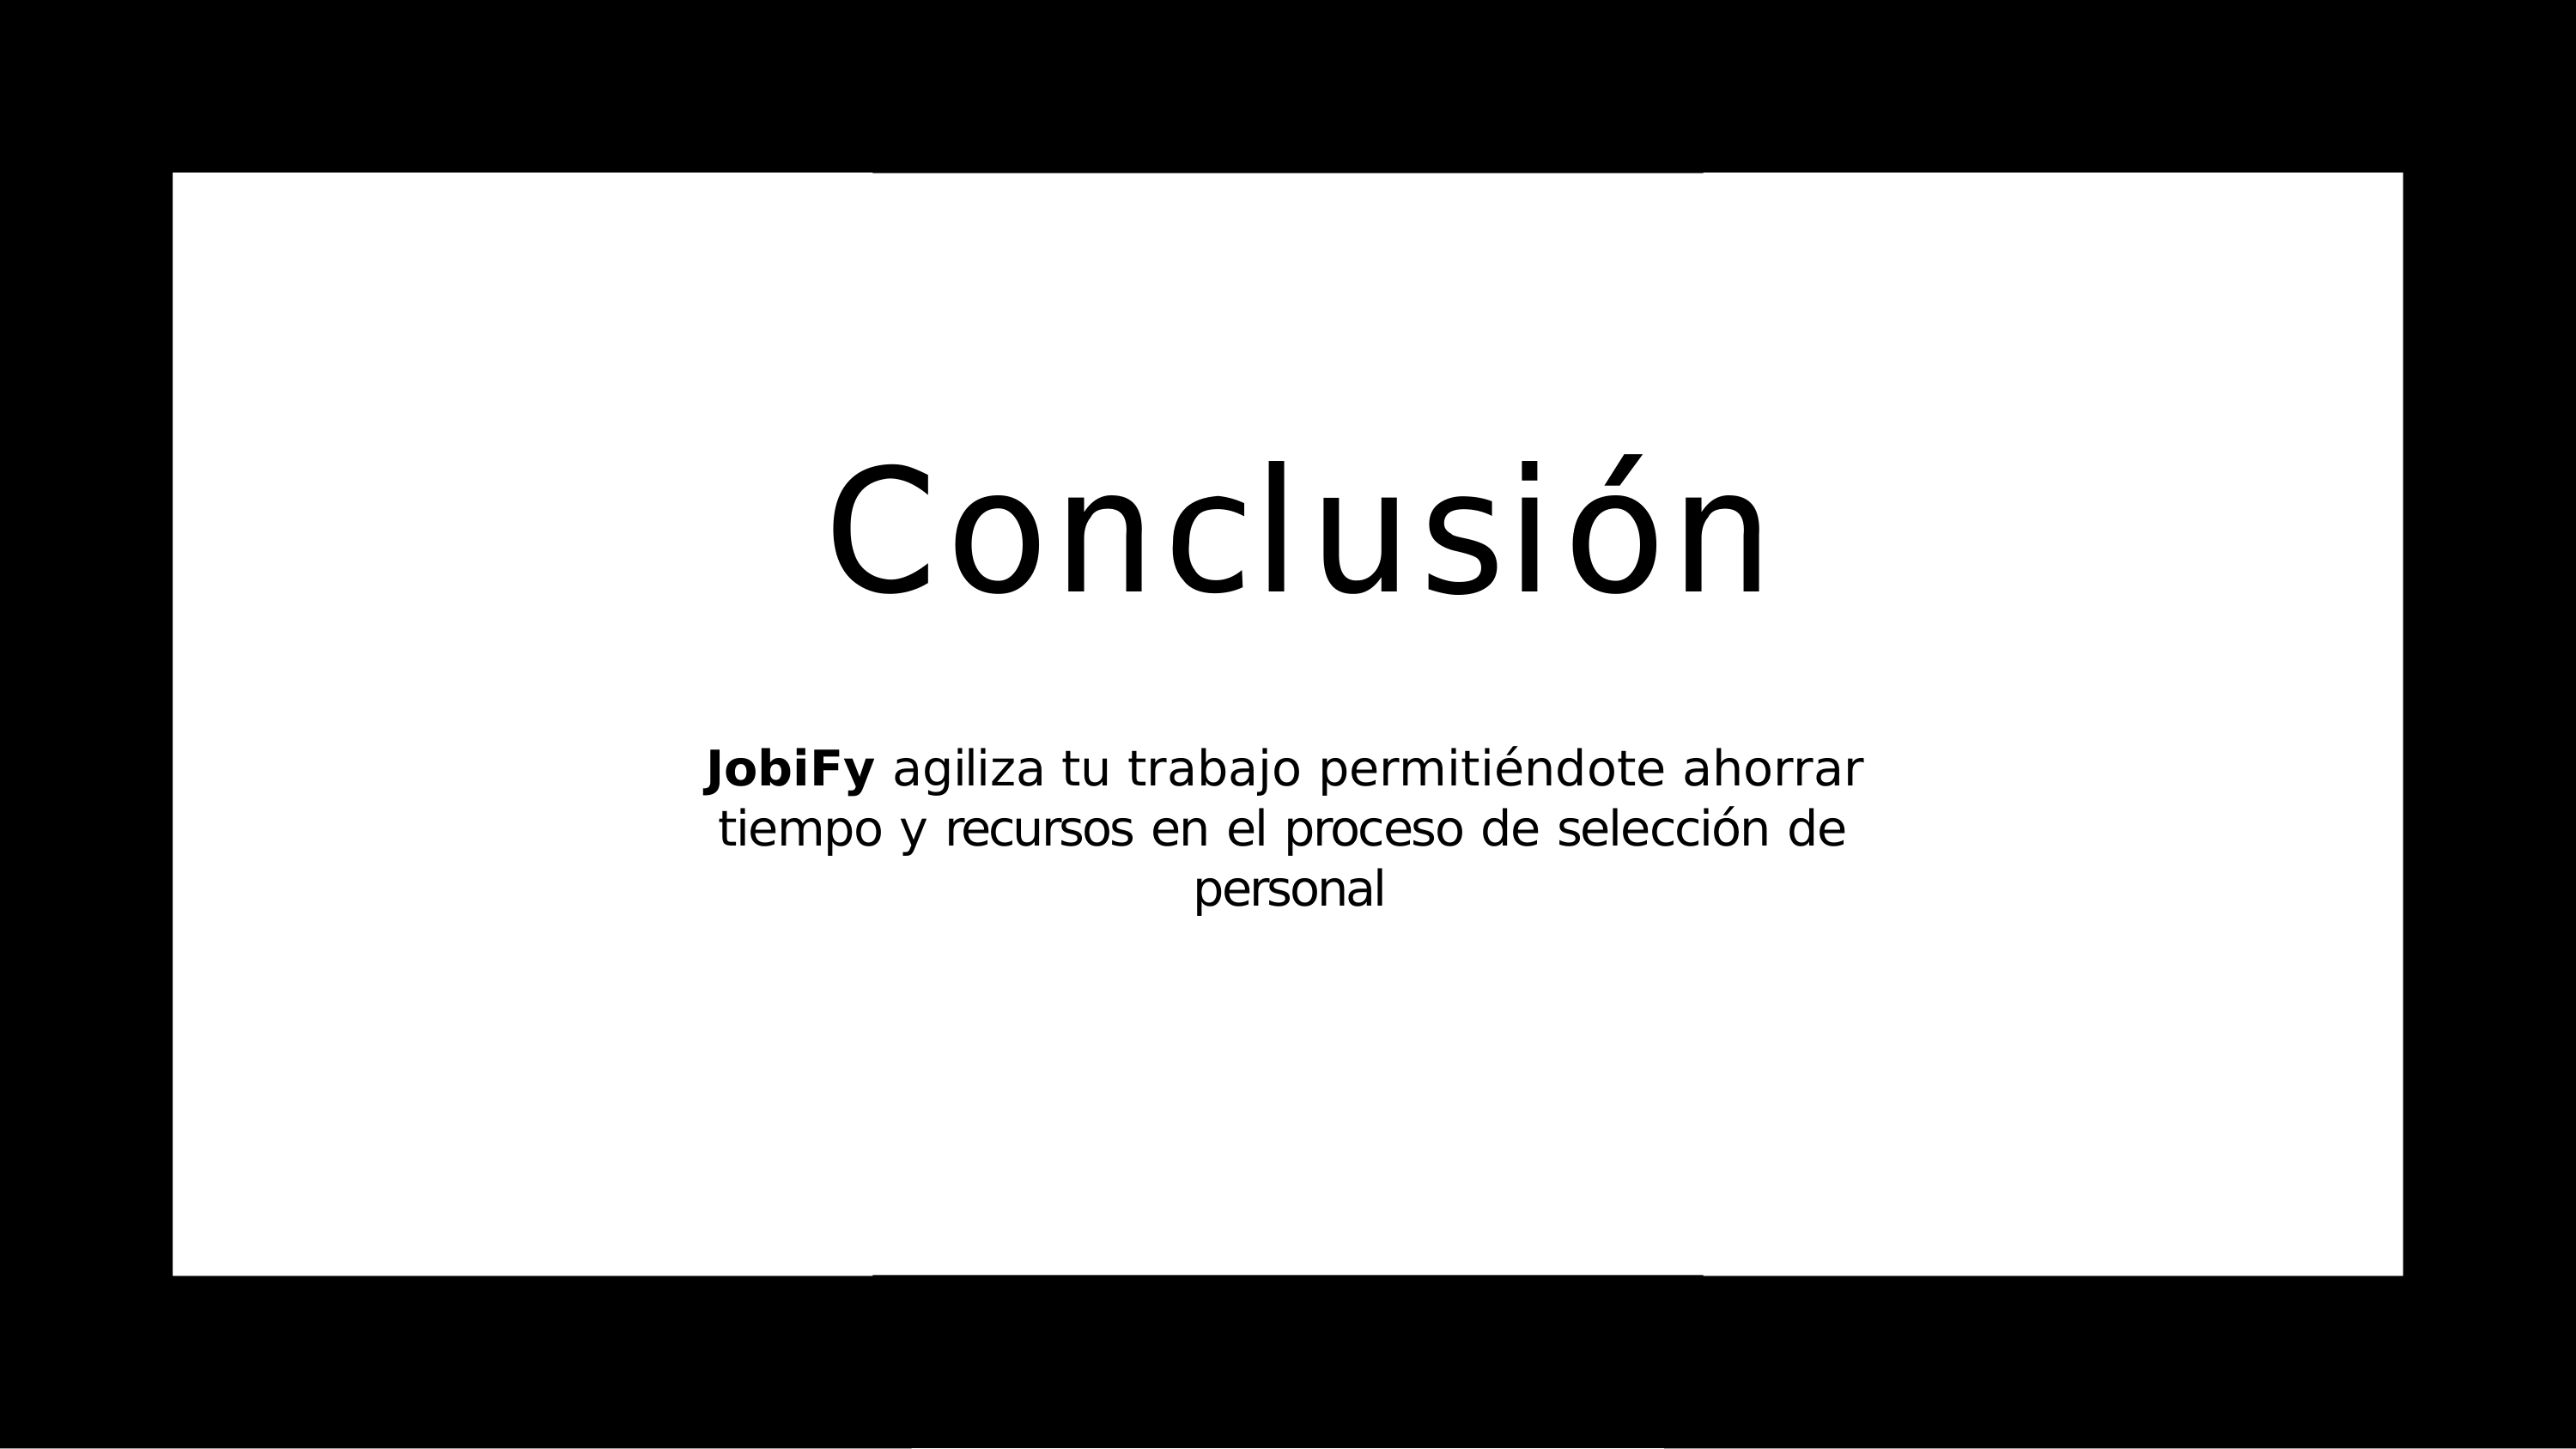

# Conclusión
JobiFy agiliza tu trabajo permitiéndote ahorrar  tiempo y recursos en el proceso de selección de  personal